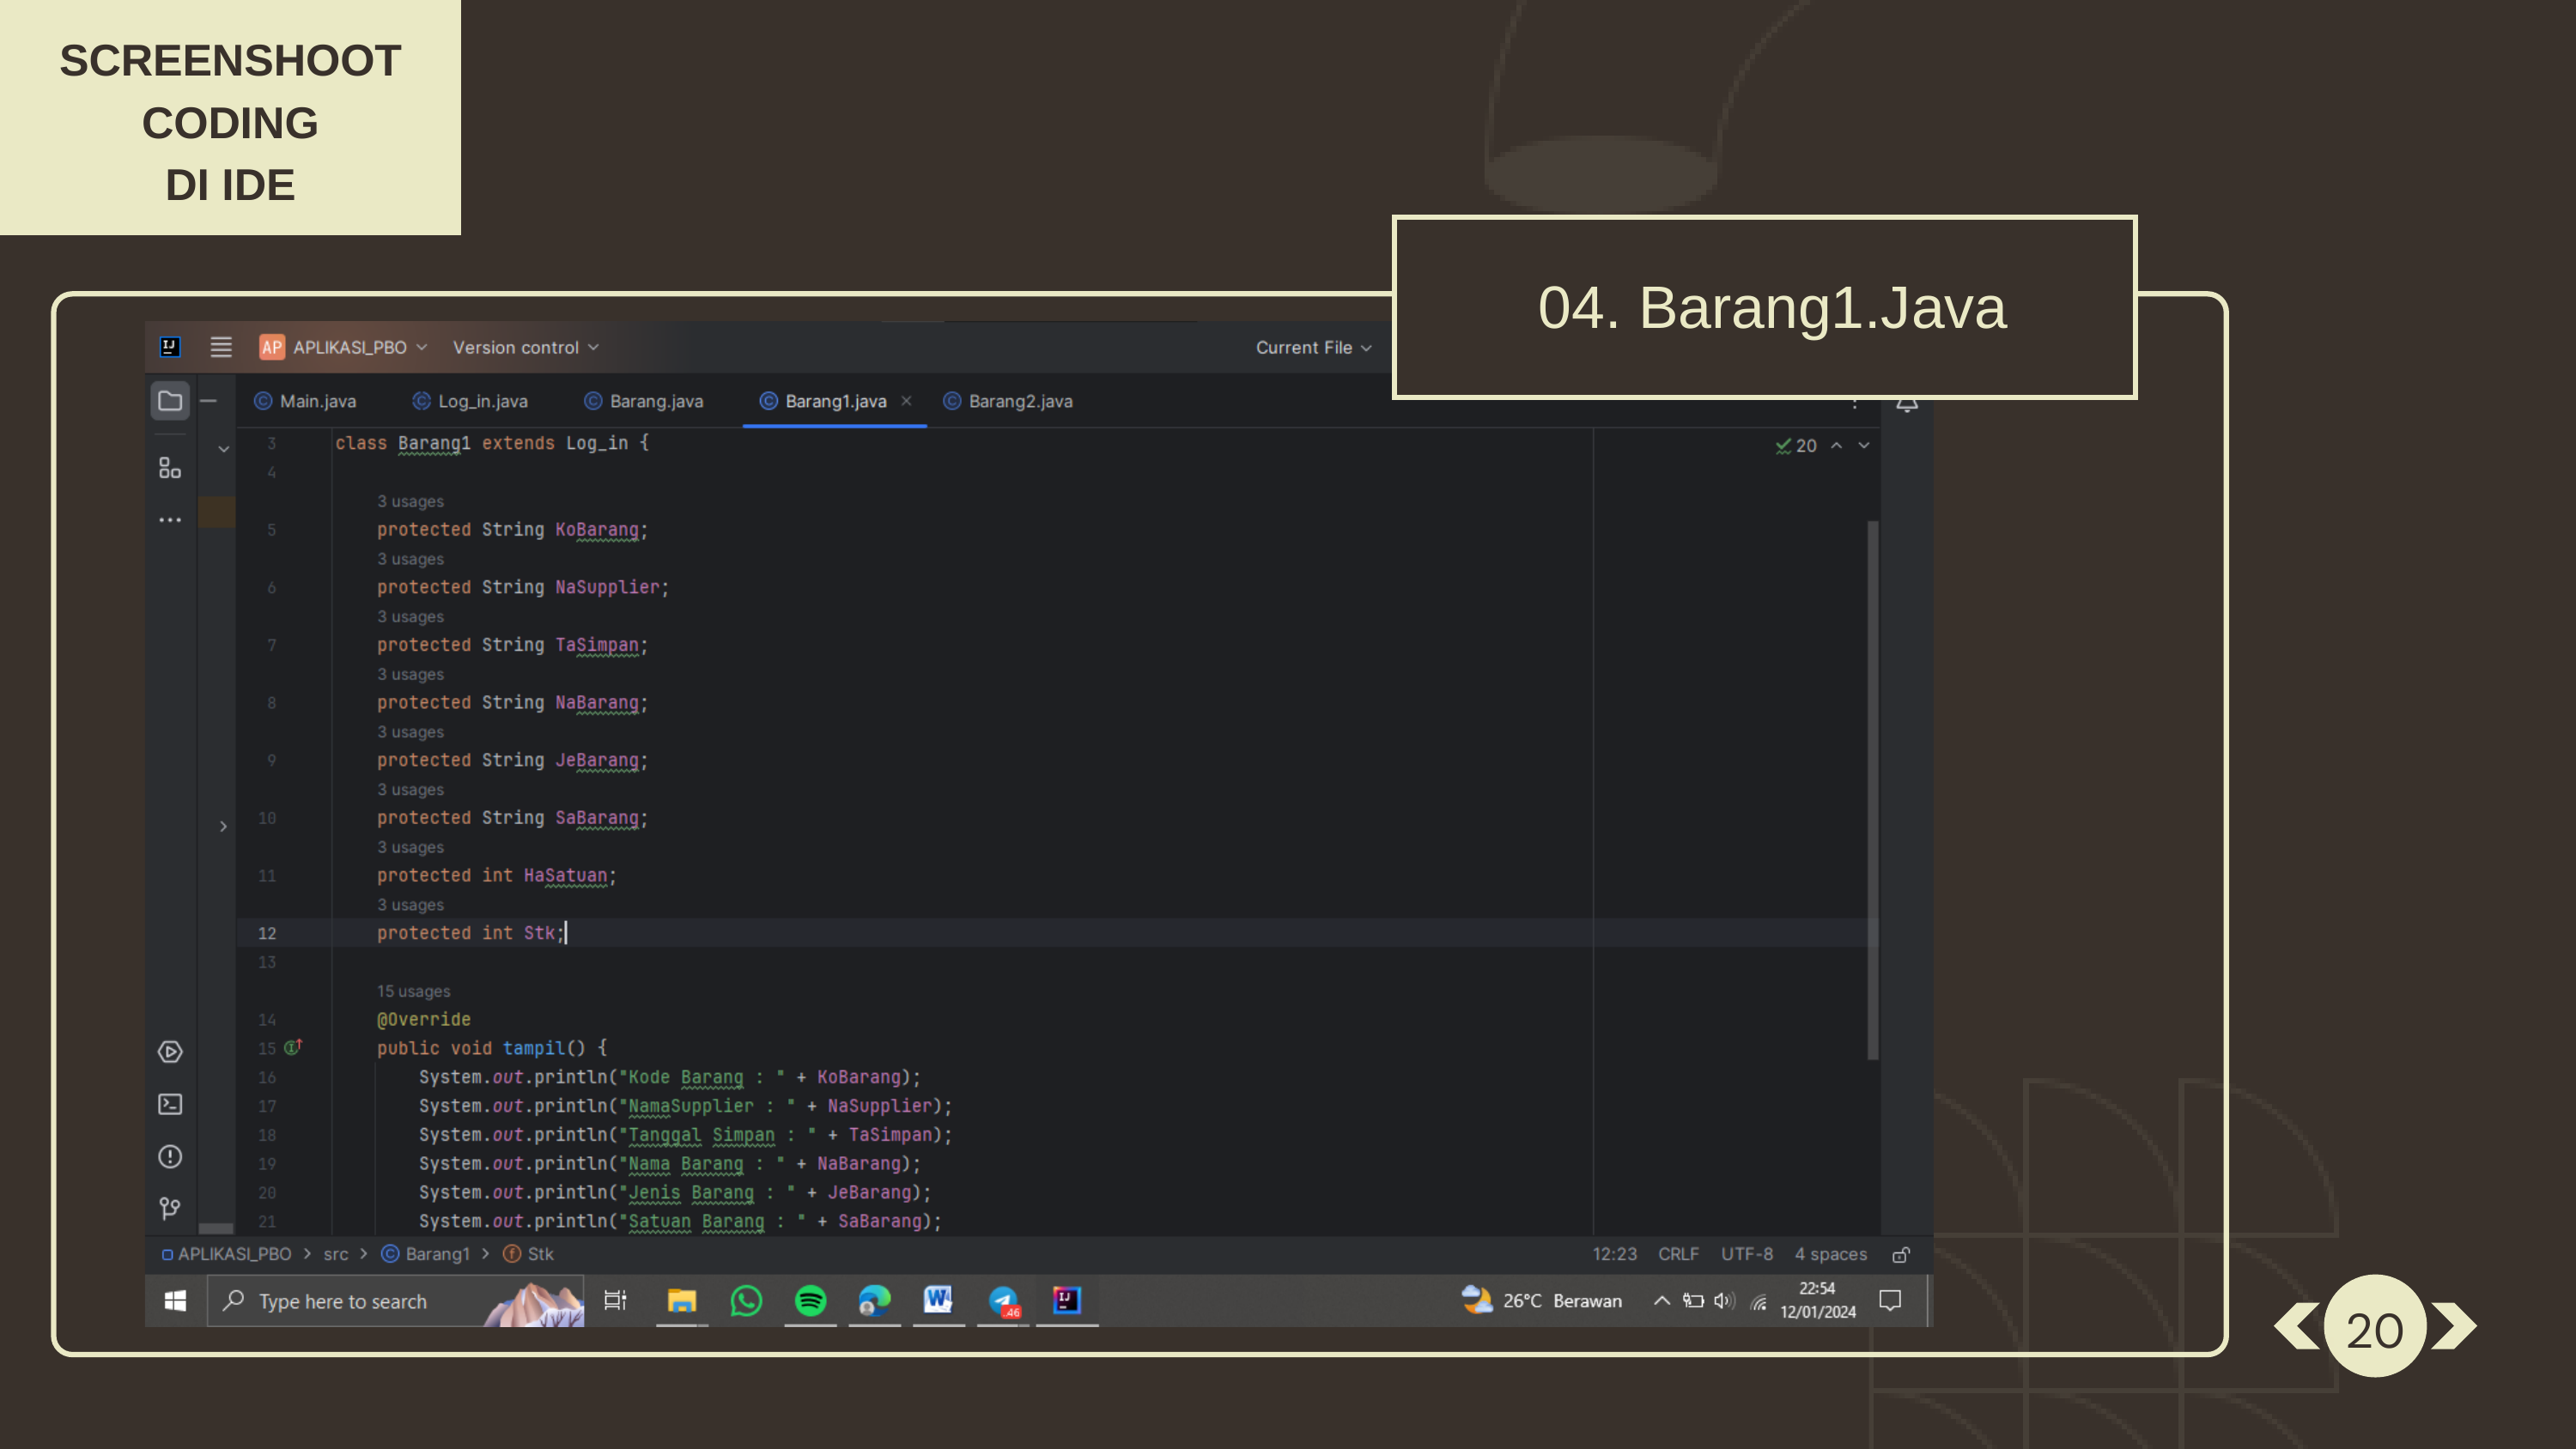

SCREENSHOOT
CODING
DI IDE

 04. Barang1.Java

20